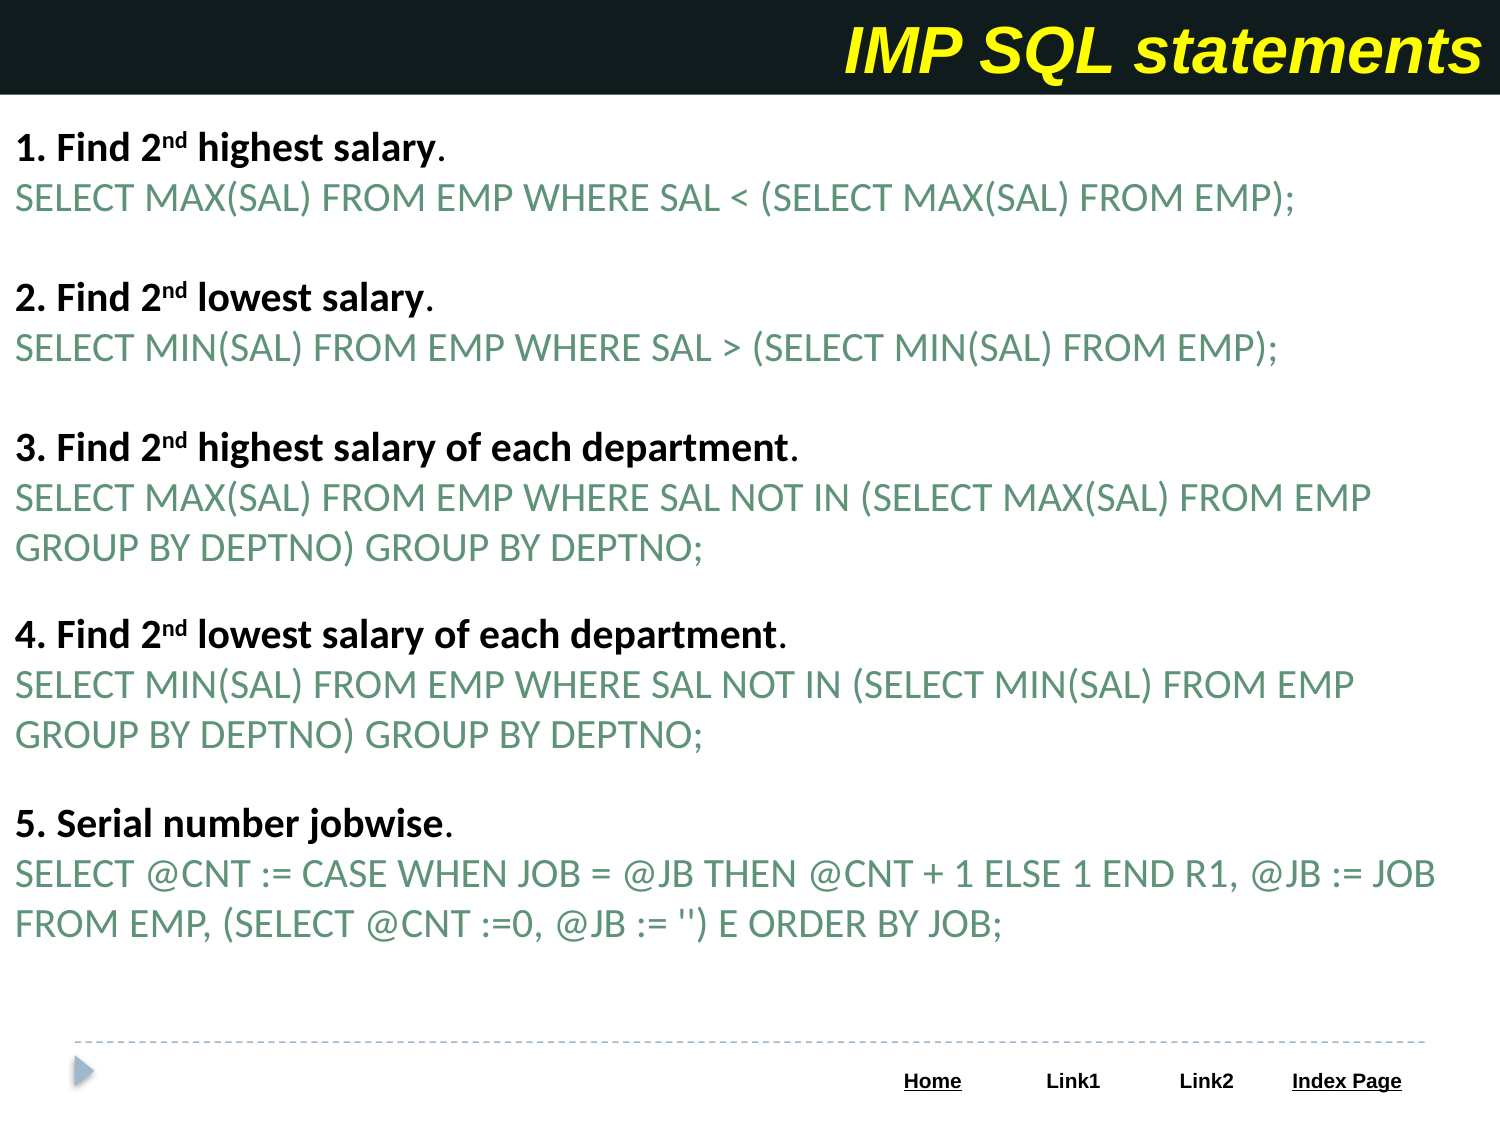

IMP SQL statements
1. Find 2nd highest salary.
SELECT MAX(SAL) FROM EMP WHERE SAL < (SELECT MAX(SAL) FROM EMP);
2. Find 2nd lowest salary.
SELECT MIN(SAL) FROM EMP WHERE SAL > (SELECT MIN(SAL) FROM EMP);
3. Find 2nd highest salary of each department.
SELECT MAX(SAL) FROM EMP WHERE SAL NOT IN (SELECT MAX(SAL) FROM EMP GROUP BY DEPTNO) GROUP BY DEPTNO;
4. Find 2nd lowest salary of each department.
SELECT MIN(SAL) FROM EMP WHERE SAL NOT IN (SELECT MIN(SAL) FROM EMP GROUP BY DEPTNO) GROUP BY DEPTNO;
5. Serial number jobwise.
SELECT @CNT := CASE WHEN JOB = @JB THEN @CNT + 1 ELSE 1 END R1, @JB := JOB  FROM EMP, (SELECT @CNT :=0, @JB := '') E ORDER BY JOB;